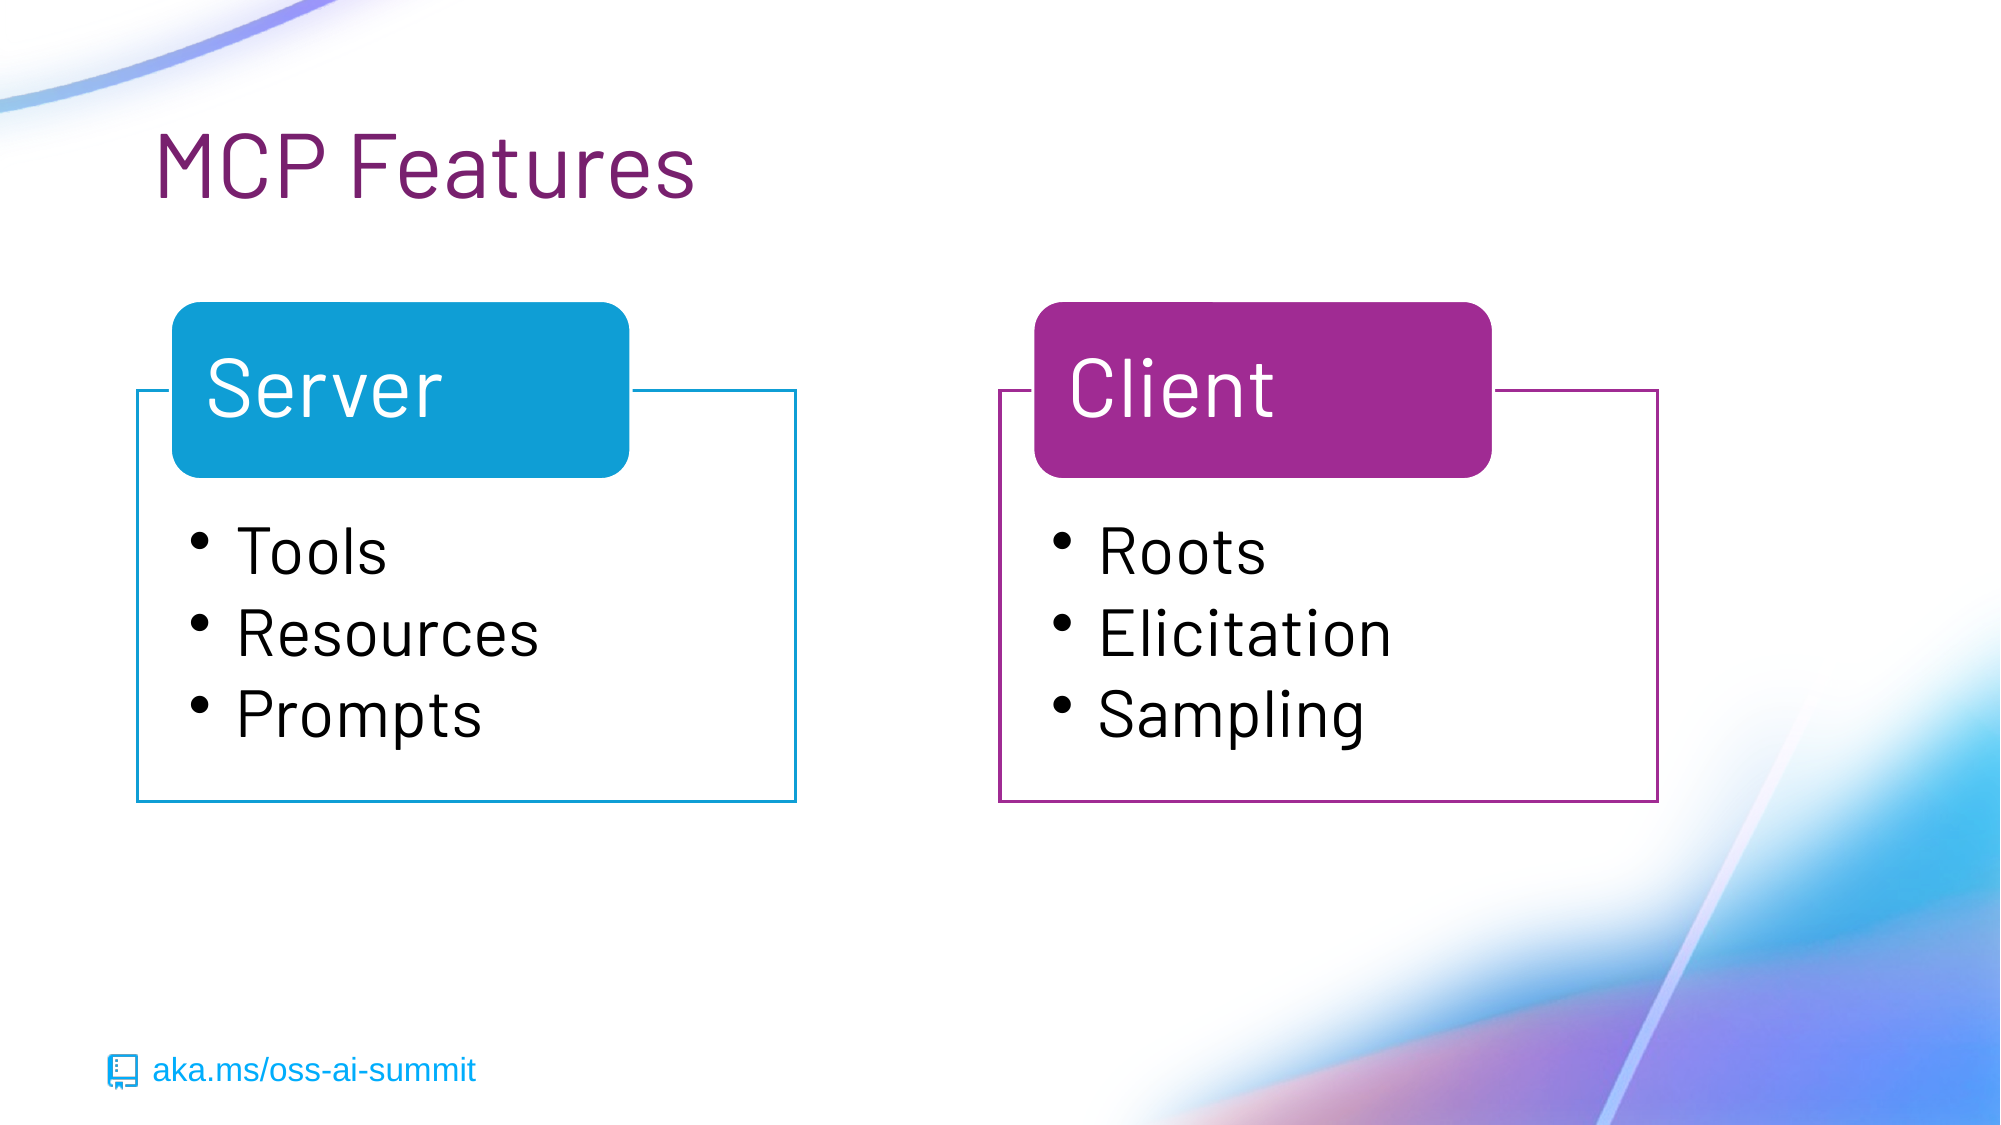

# MCP Features
Roots
Elicitation
Sampling
Client
Tools
Resources
Prompts
Server